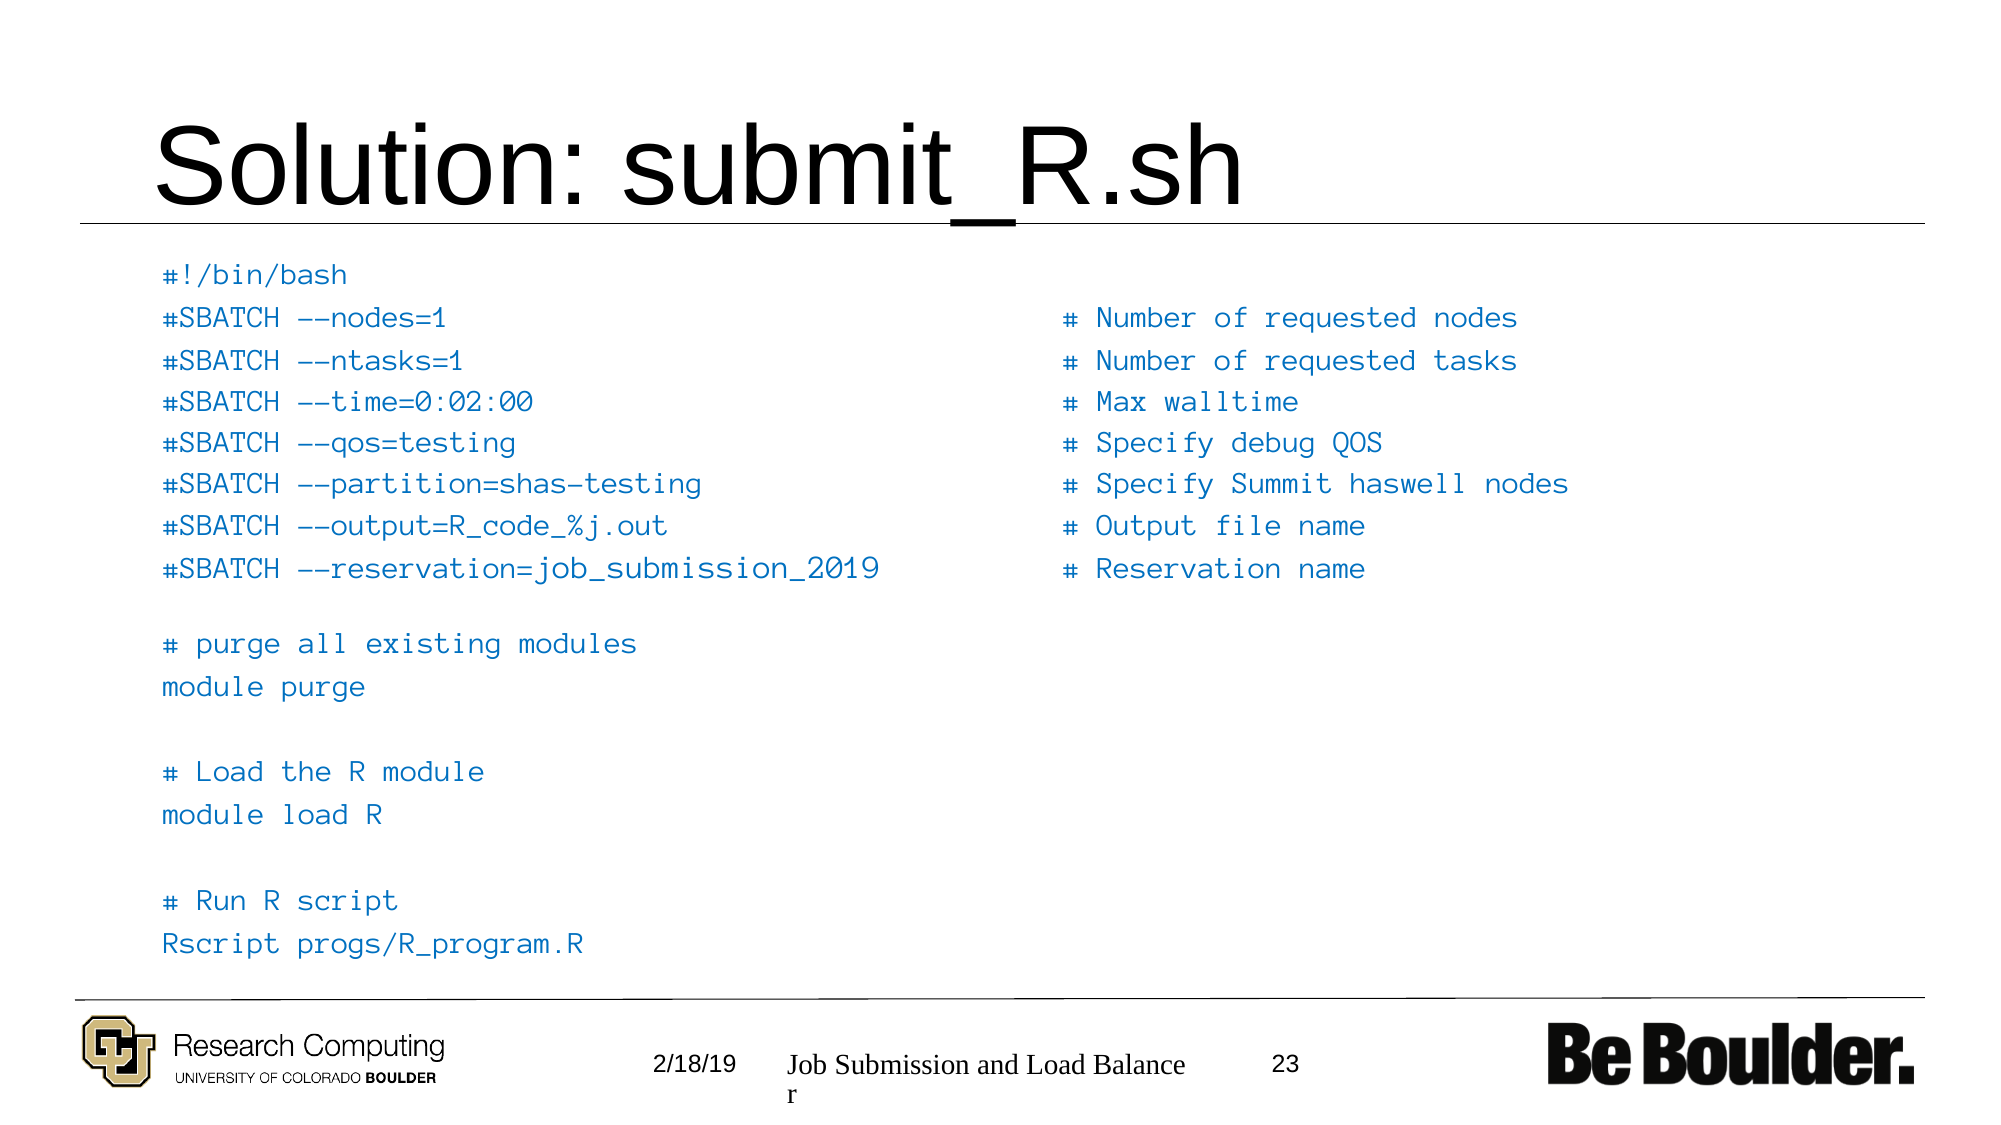

# Solution: submit_R.sh
#!/bin/bash
#SBATCH --nodes=1					# Number of requested nodes
#SBATCH --ntasks=1				# Number of requested tasks
#SBATCH --time=0:02:00				# Max walltime
#SBATCH --qos=testing				# Specify debug QOS
#SBATCH --partition=shas-testing			# Specify Summit haswell nodes
#SBATCH --output=R_code_%j.out			# Output file name
#SBATCH --reservation=job_submission_2019 		# Reservation name
# purge all existing modules
module purge

# Load the R module
module load R

# Run R script
Rscript progs/R_program.R
2/18/19
23
Job Submission and Load Balancer